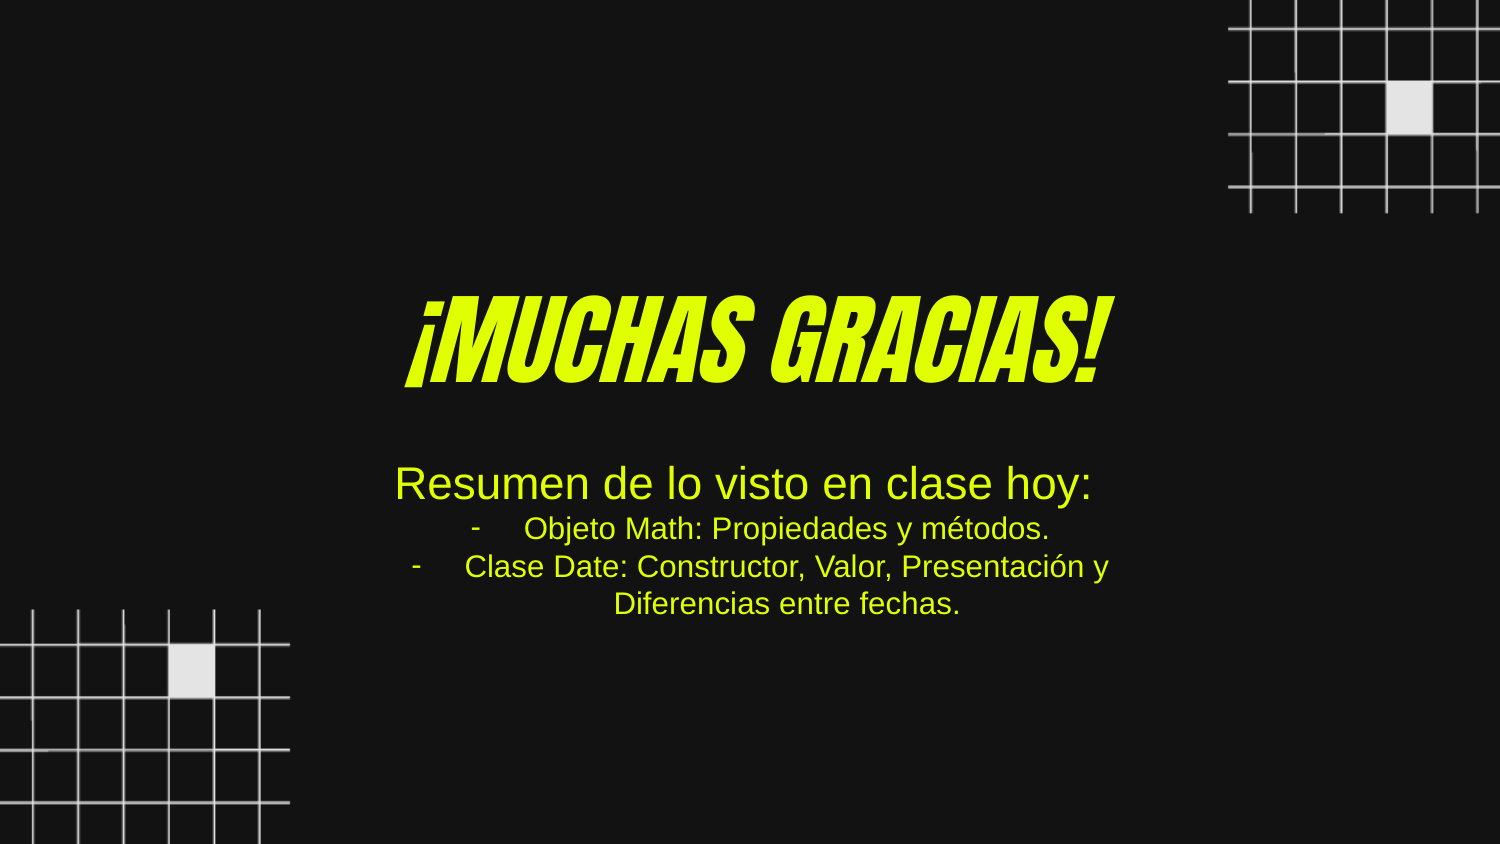

¡MUCHAS GRACIAS!
Resumen de lo visto en clase hoy:
Objeto Math: Propiedades y métodos.
Clase Date: Constructor, Valor, Presentación y Diferencias entre fechas.